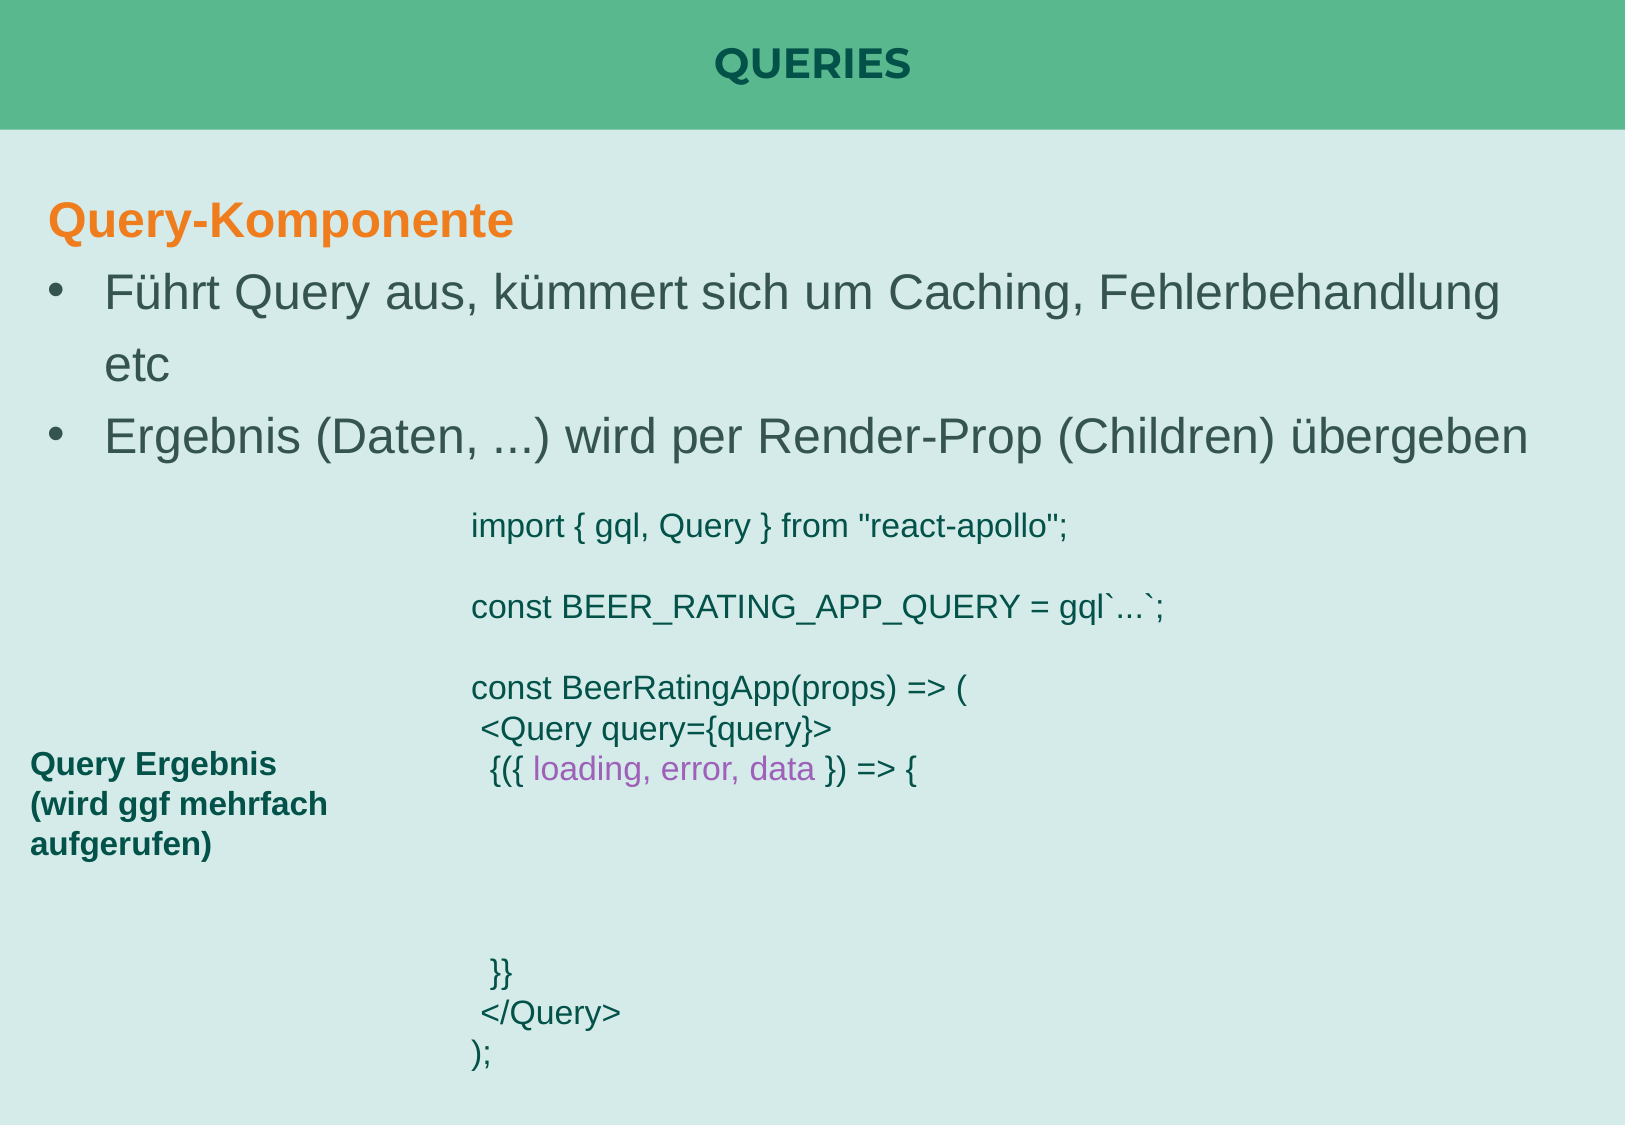

# Queries
Query-Komponente
Führt Query aus, kümmert sich um Caching, Fehlerbehandlung etc
Ergebnis (Daten, ...) wird per Render-Prop (Children) übergeben
import { gql, Query } from "react-apollo";

const BEER_RATING_APP_QUERY = gql`...`;

const BeerRatingApp(props) => (
 <Query query={query}>
  {({ loading, error, data }) => {

  }}
 </Query>
);
Query Ergebnis
(wird ggf mehrfach
aufgerufen)